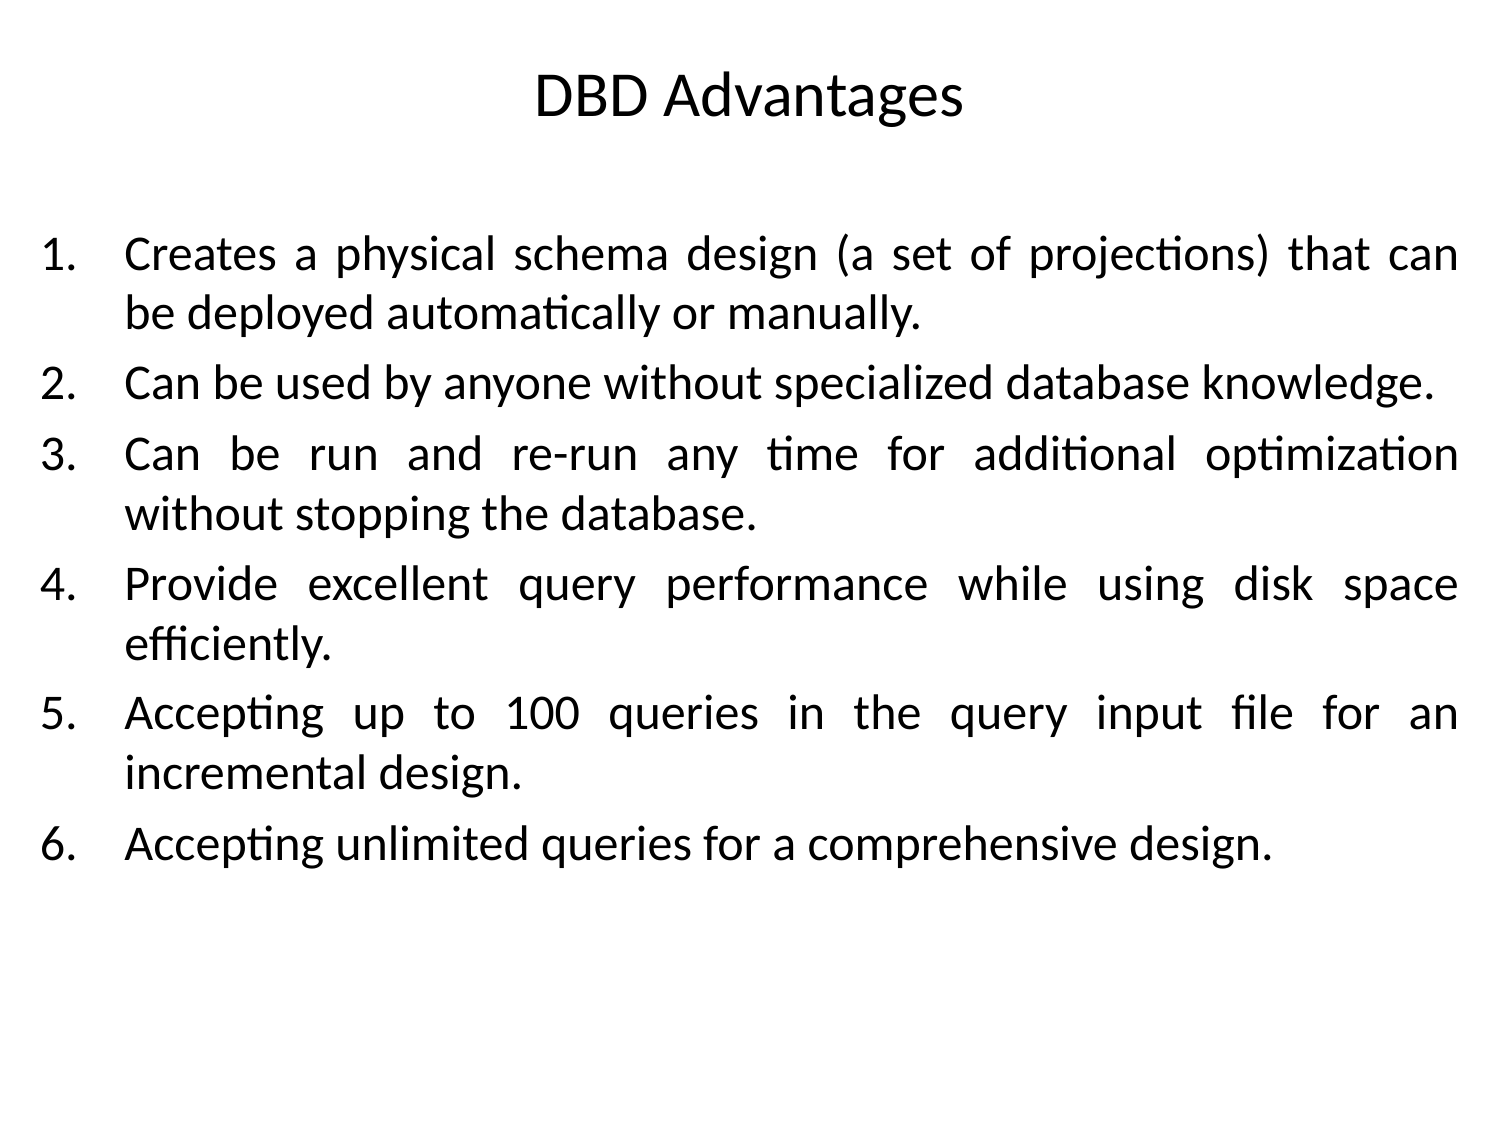

# DBD Advantages
Creates a physical schema design (a set of projections) that can be deployed automatically or manually.
Can be used by anyone without specialized database knowledge.
Can be run and re-run any time for additional optimization without stopping the database.
Provide excellent query performance while using disk space efficiently.
Accepting up to 100 queries in the query input file for an incremental design.
Accepting unlimited queries for a comprehensive design.